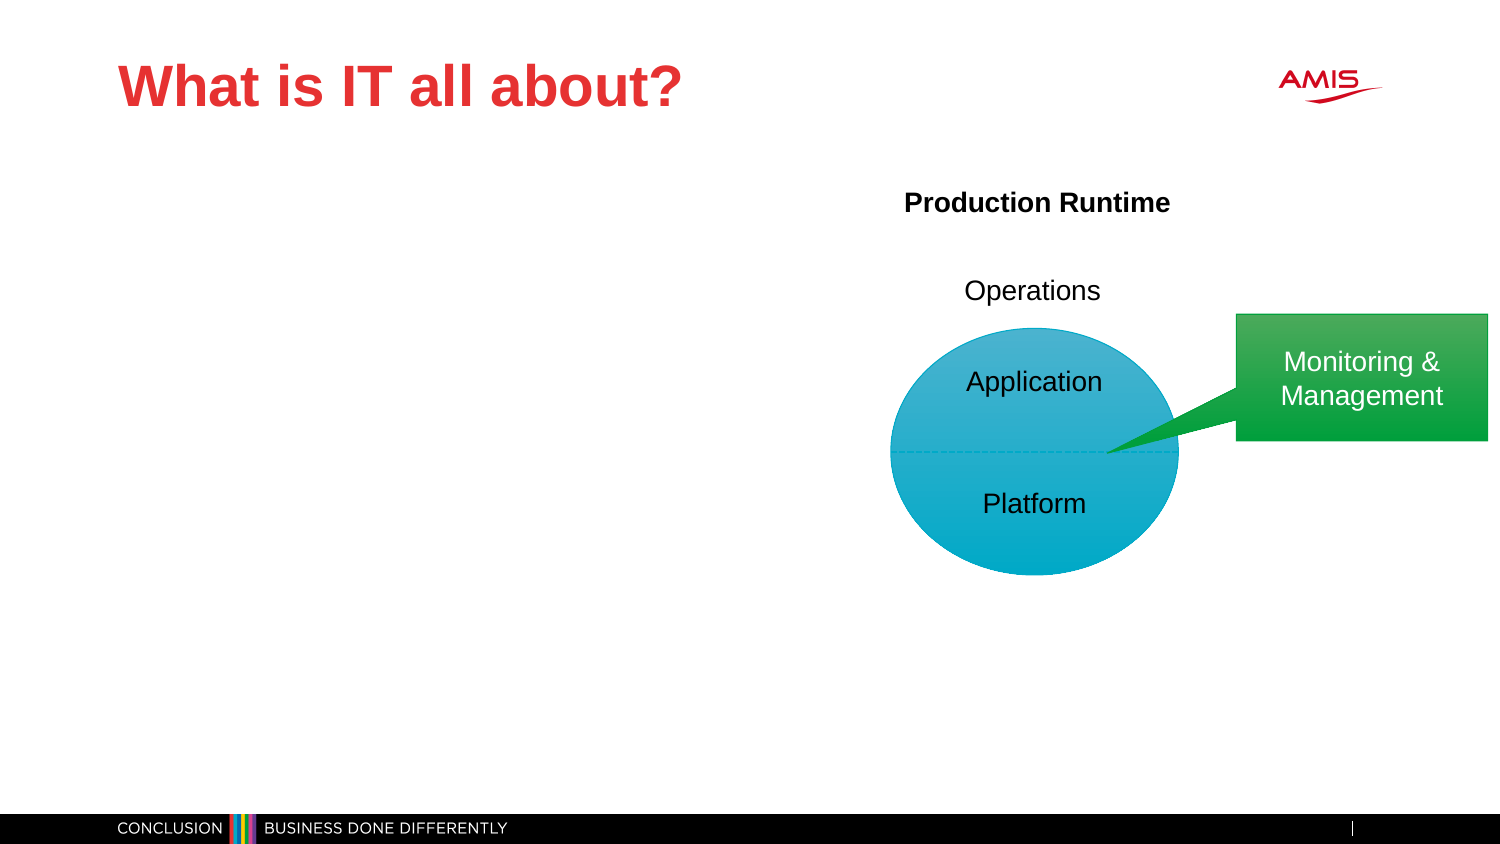

# What is IT all about?
Production Runtime
Operations
Monitoring & Management

Application
Platform